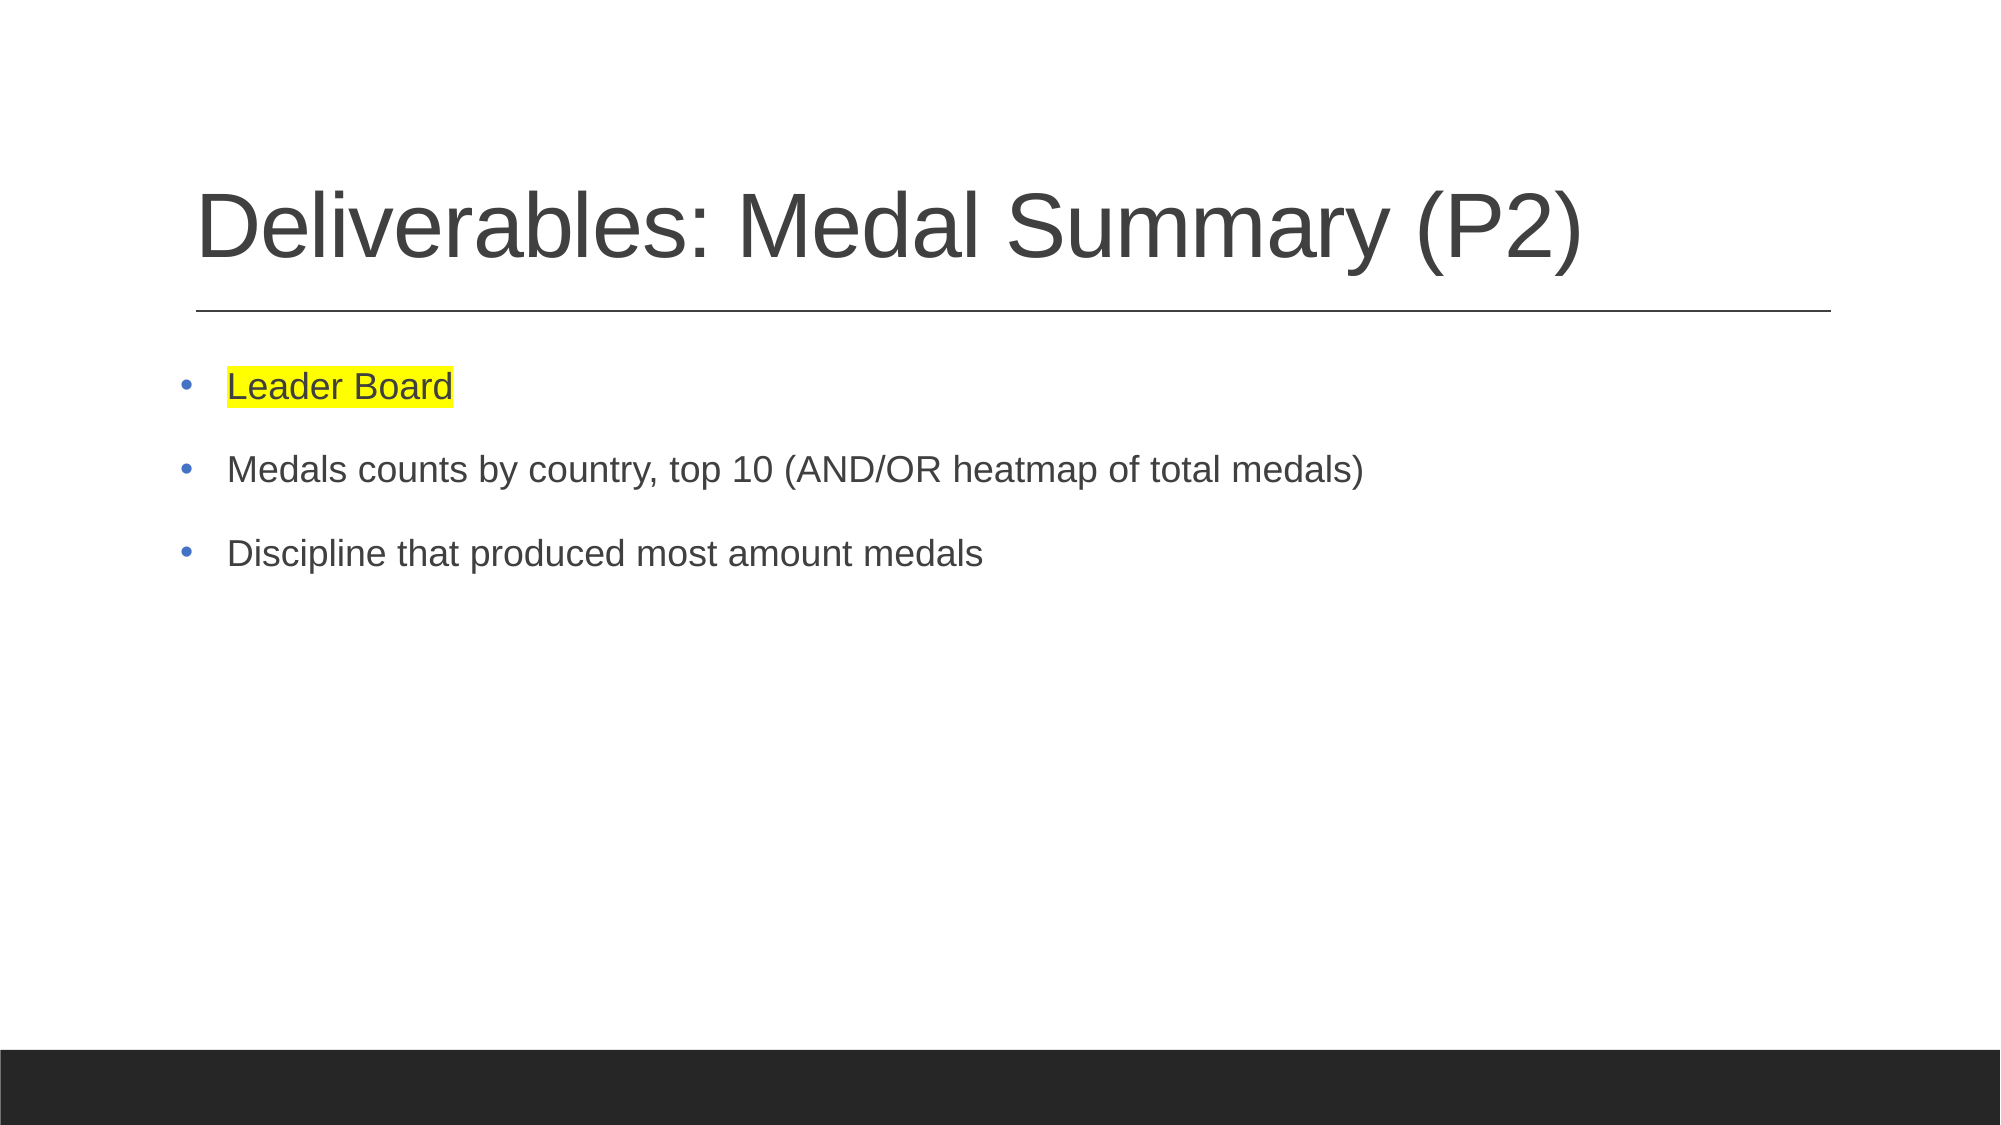

# Deliverables: Medal Summary (P2)
Leader Board
Medals counts by country, top 10 (AND/OR heatmap of total medals)
Discipline that produced most amount medals